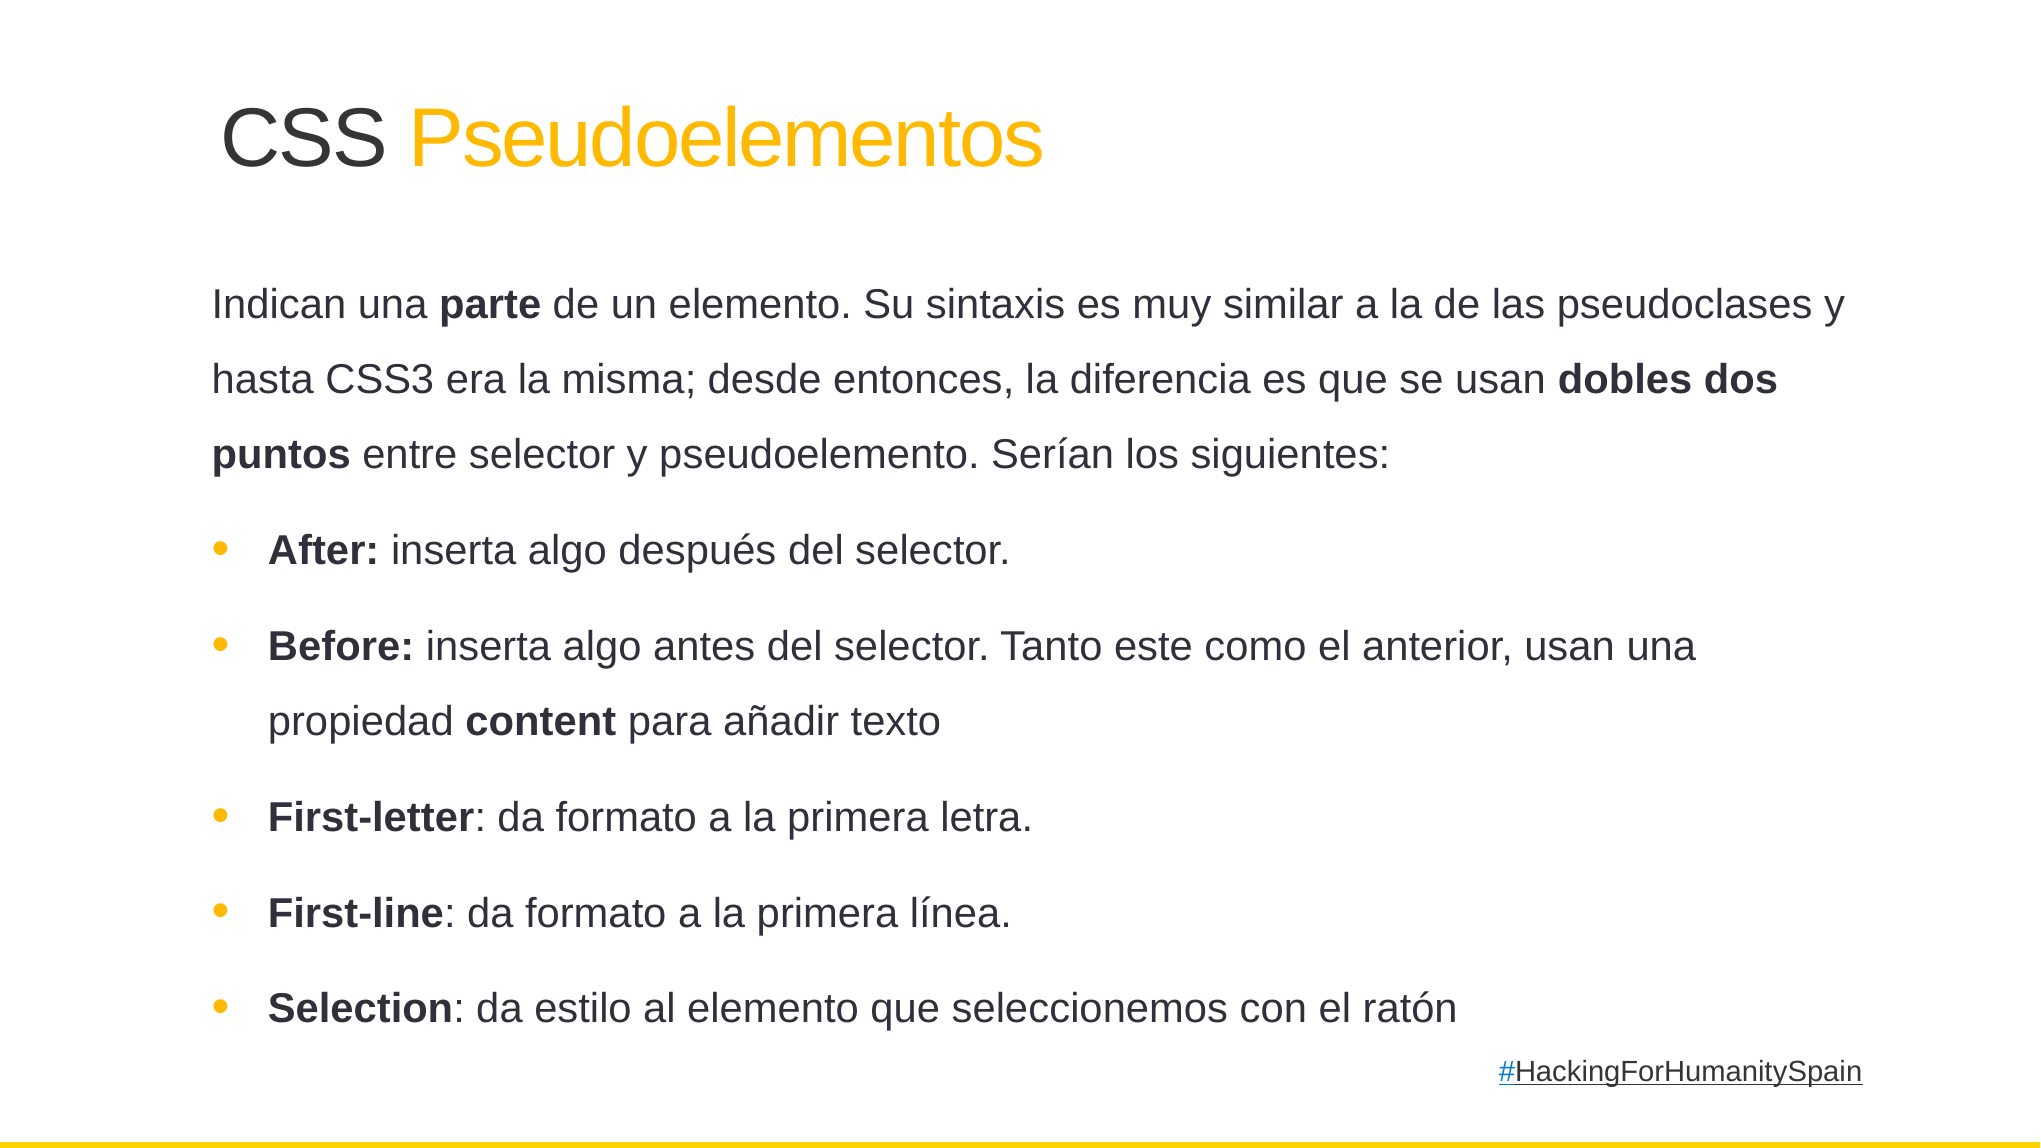

CSS Pseudoelementos
Indican una parte de un elemento. Su sintaxis es muy similar a la de las pseudoclases y hasta CSS3 era la misma; desde entonces, la diferencia es que se usan dobles dos puntos entre selector y pseudoelemento. Serían los siguientes:
After: inserta algo después del selector.
Before: inserta algo antes del selector. Tanto este como el anterior, usan una
propiedad content para añadir texto
First-letter: da formato a la primera letra.
First-line: da formato a la primera línea.
Selection: da estilo al elemento que seleccionemos con el ratón
#HackingForHumanitySpain